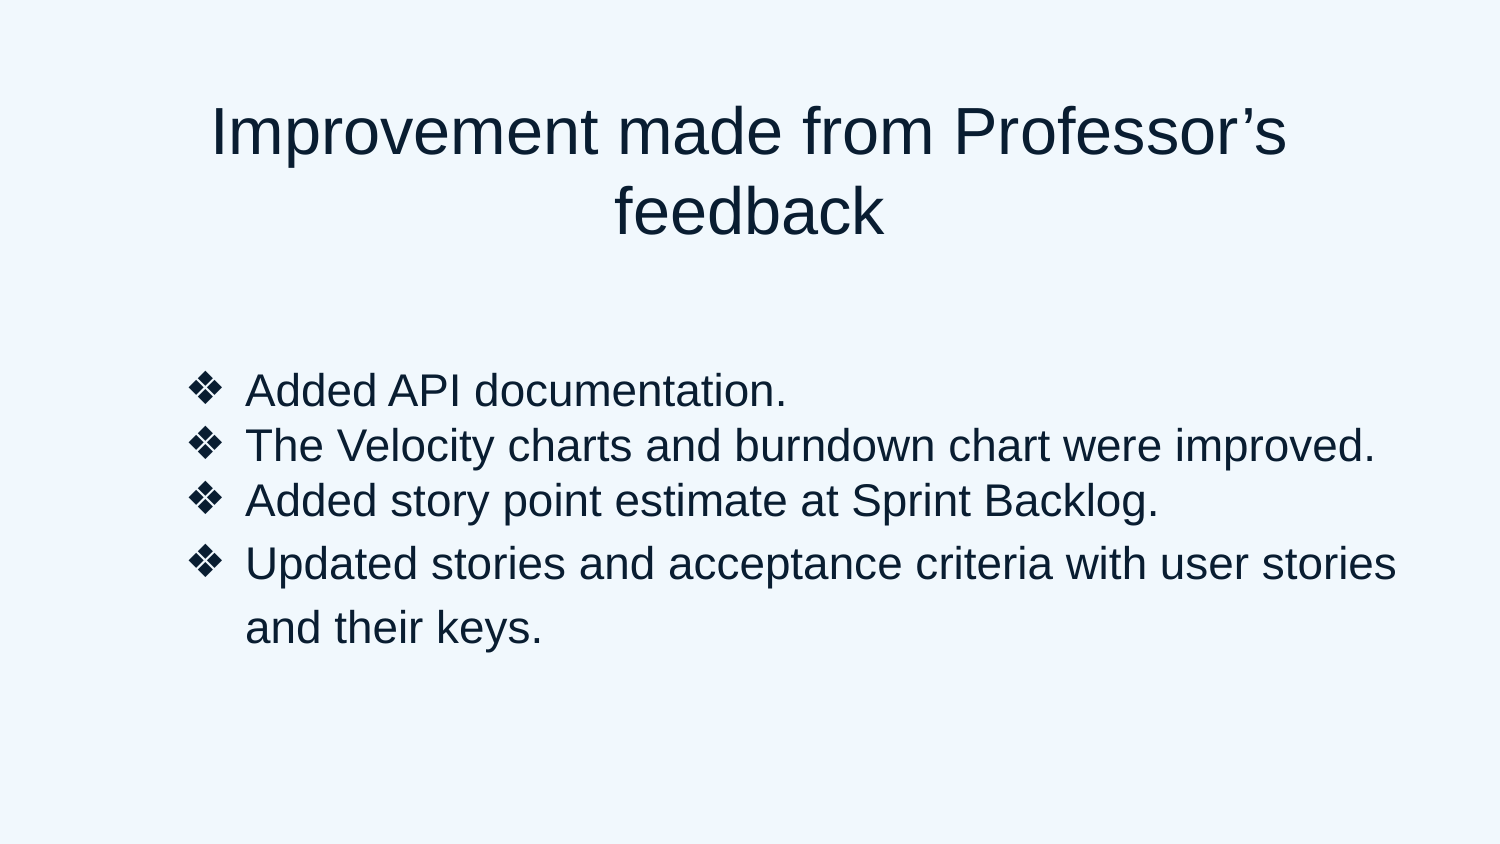

Improvement made from Professor’s feedback
Added API documentation.
The Velocity charts and burndown chart were improved.
Added story point estimate at Sprint Backlog.
Updated stories and acceptance criteria with user stories and their keys.